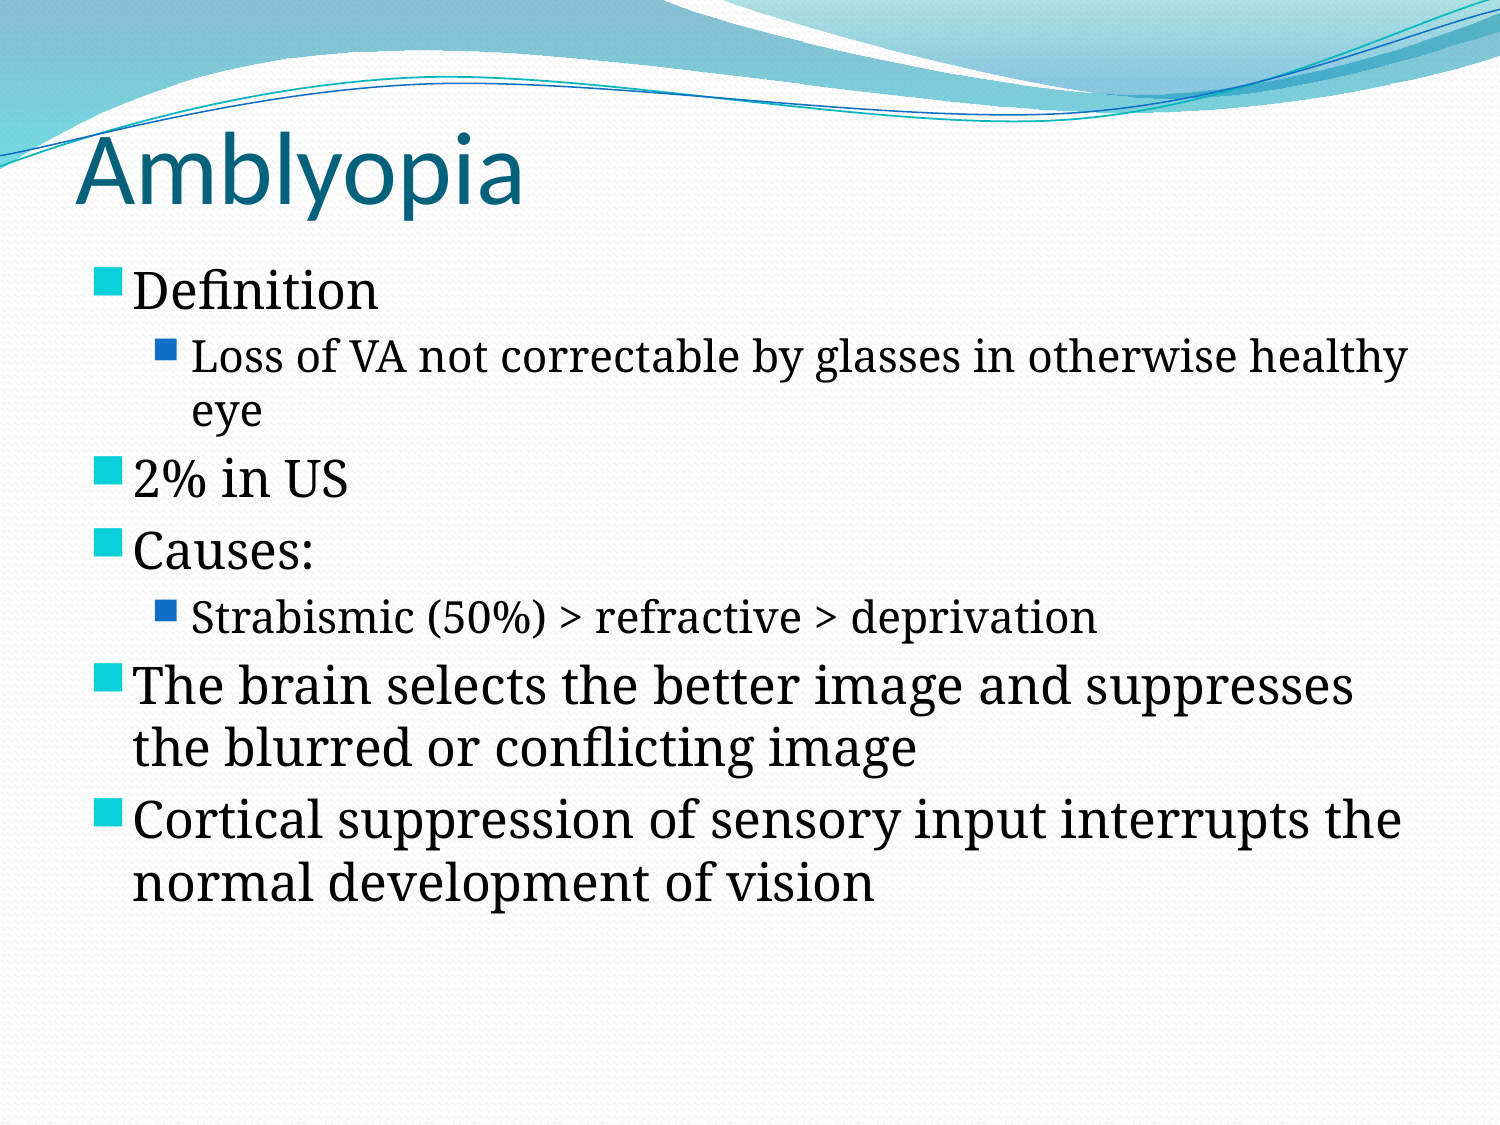

# Amblyopia
Definition
Loss of VA not correctable by glasses in otherwise healthy eye
2% in US
Causes:
Strabismic (50%) > refractive > deprivation
The brain selects the better image and suppresses the blurred or conflicting image
Cortical suppression of sensory input interrupts the normal development of vision